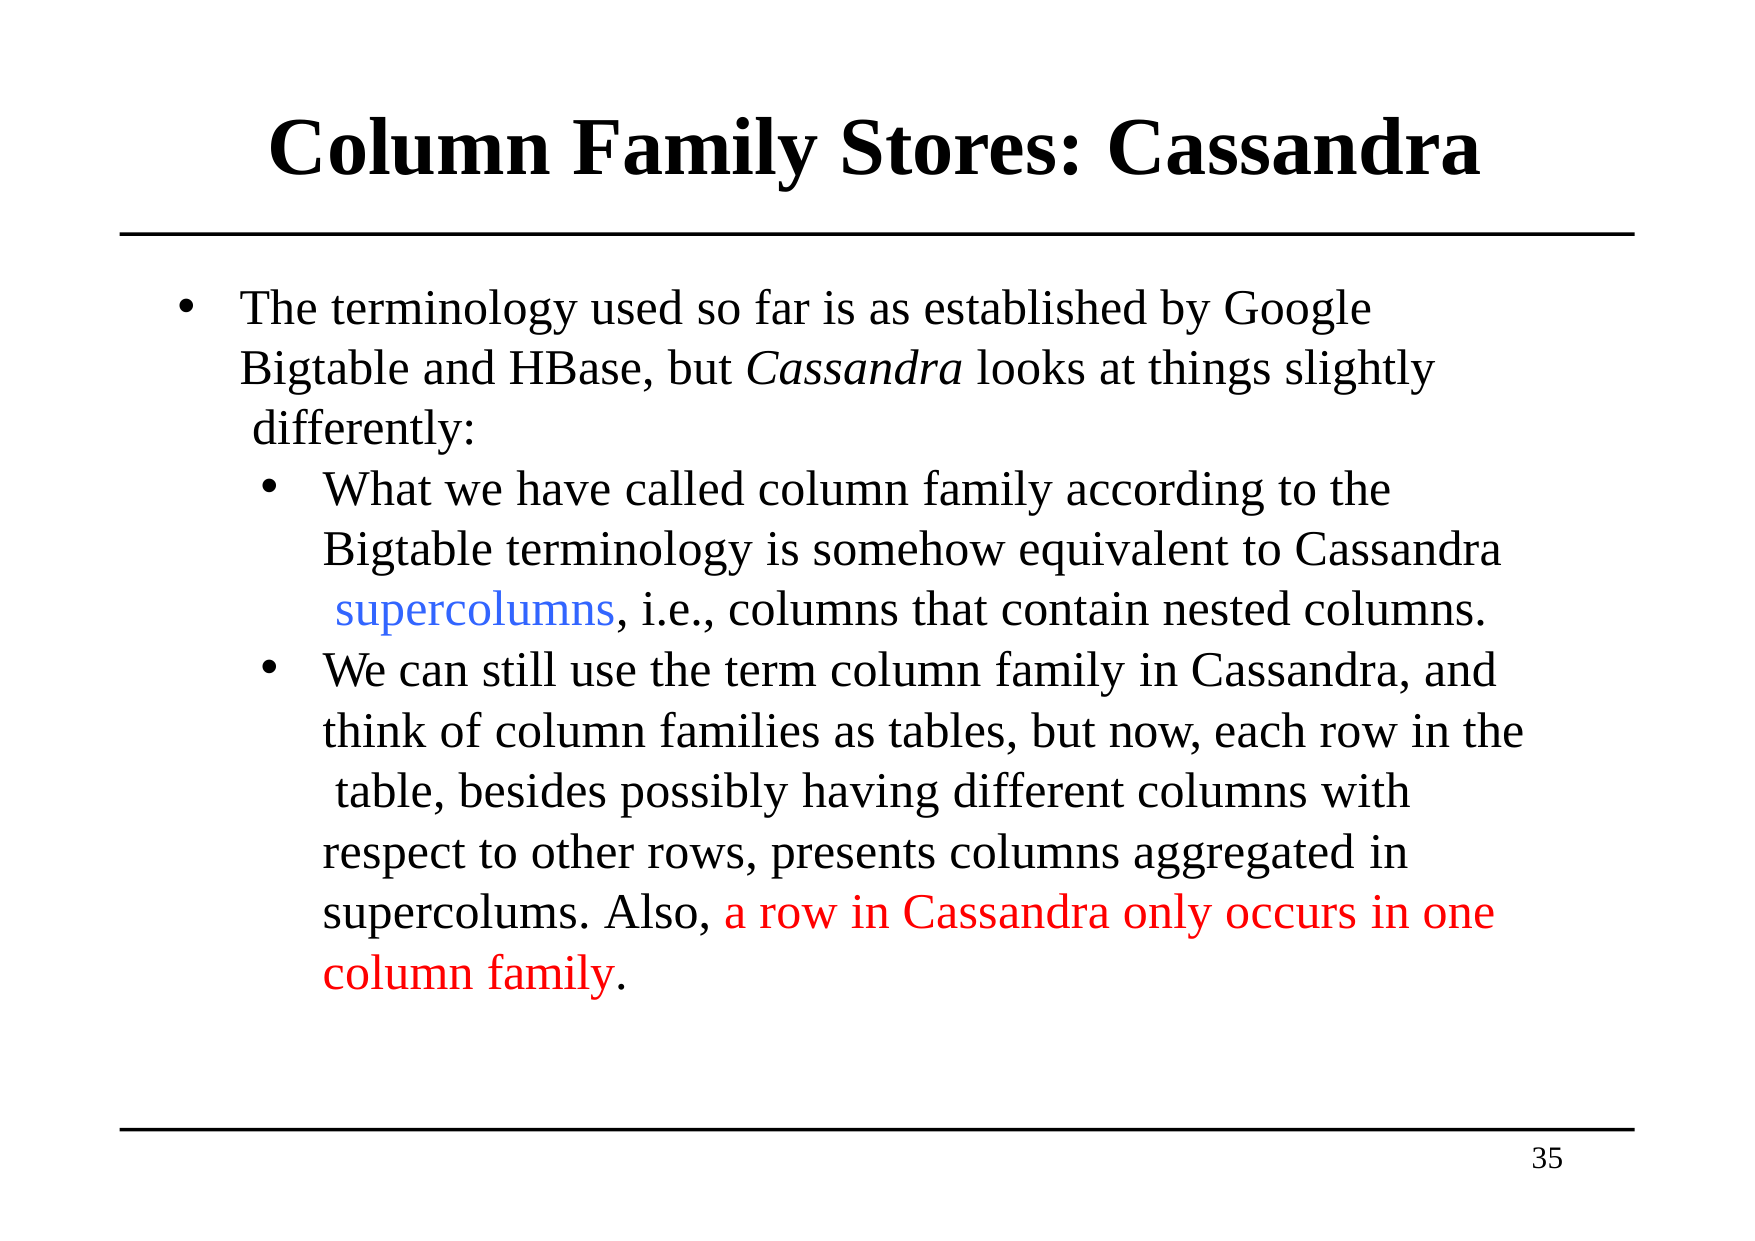

# Column Family Stores: Cassandra

The terminology used so far is as established by Google  Bigtable and HBase, but Cassandra looks at things slightly  differently:
What we have called column family according to the  Bigtable terminology is somehow equivalent to Cassandra  supercolumns, i.e., columns that contain nested columns.
We can still use the term column family in Cassandra, and  think of column families as tables, but now, each row in the  table, besides possibly having different columns with  respect to other rows, presents columns aggregated in  supercolums. Also, a row in Cassandra only occurs in one  column family.

35